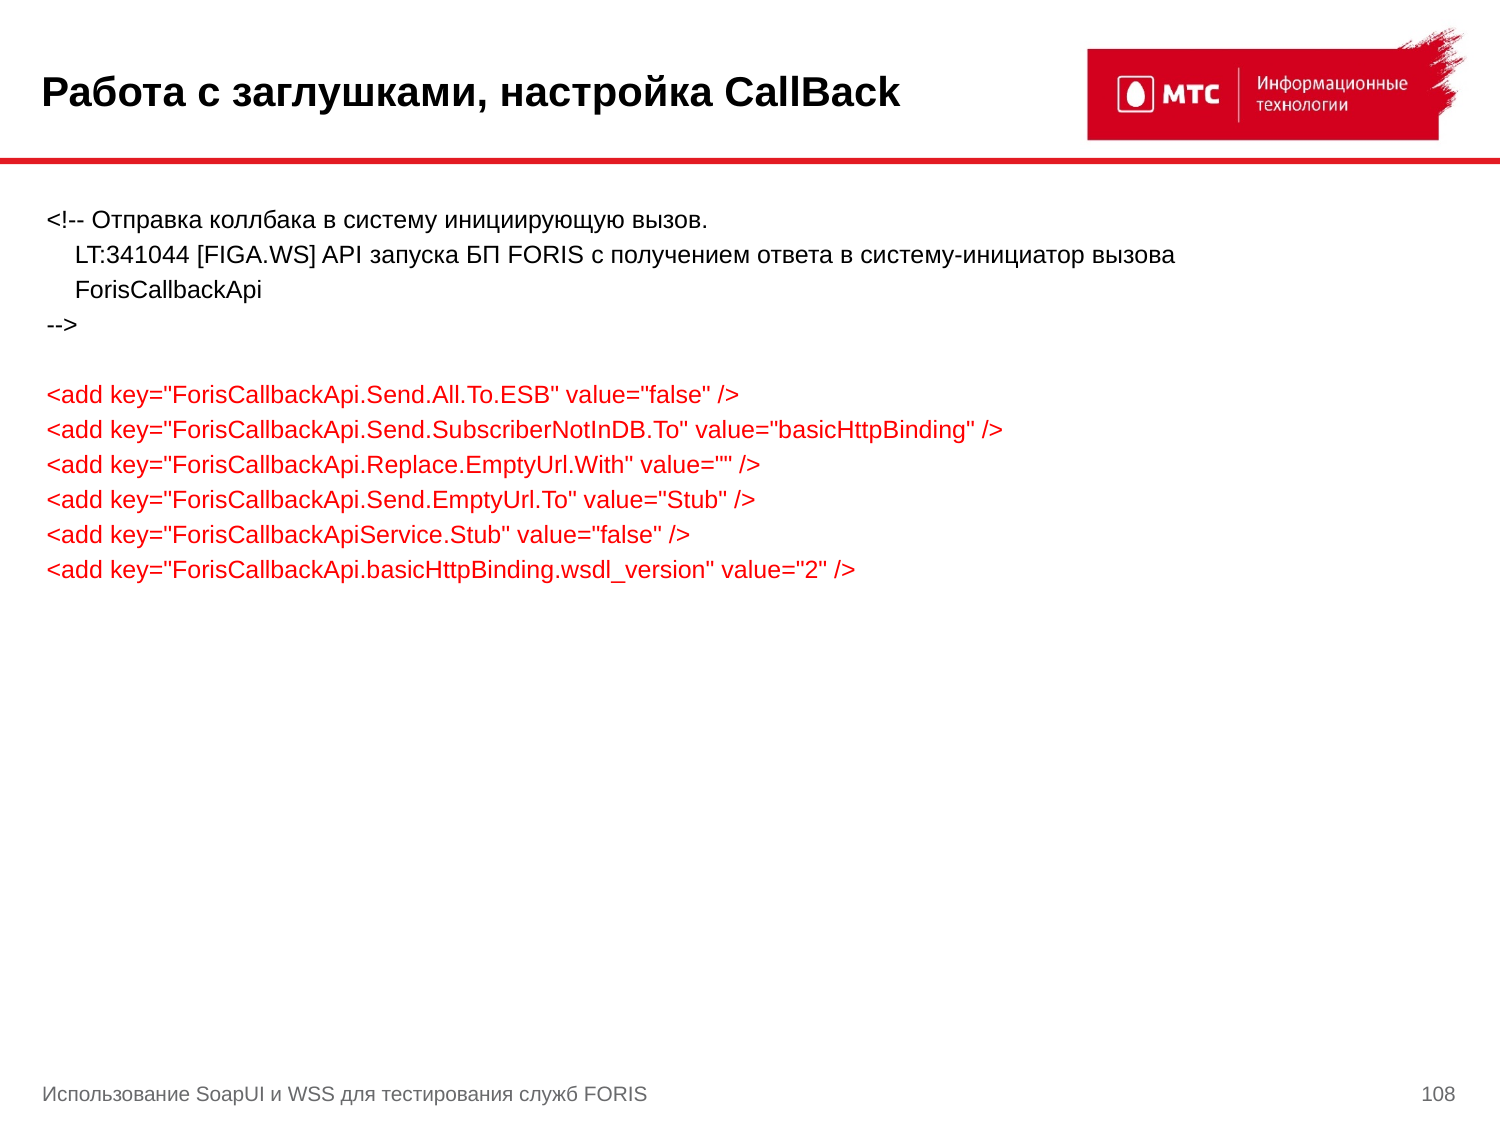

# Работа с заглушками, настройка CallBack
<!-- Отправка коллбака в систему инициирующую вызов.
    LT:341044 [FIGA.WS] API запуска БП FORIS с получением ответа в систему-инициатор вызова
    ForisCallbackApi
-->

<add key="ForisCallbackApi.Send.All.To.ESB" value="false" />
<add key="ForisCallbackApi.Send.SubscriberNotInDB.To" value="basicHttpBinding" />
<add key="ForisCallbackApi.Replace.EmptyUrl.With" value="" />
<add key="ForisCallbackApi.Send.EmptyUrl.To" value="Stub" />
<add key="ForisCallbackApiService.Stub" value="false" />
<add key="ForisCallbackApi.basicHttpBinding.wsdl_version" value="2" />
Использование SoapUI и WSS для тестирования служб FORIS
108